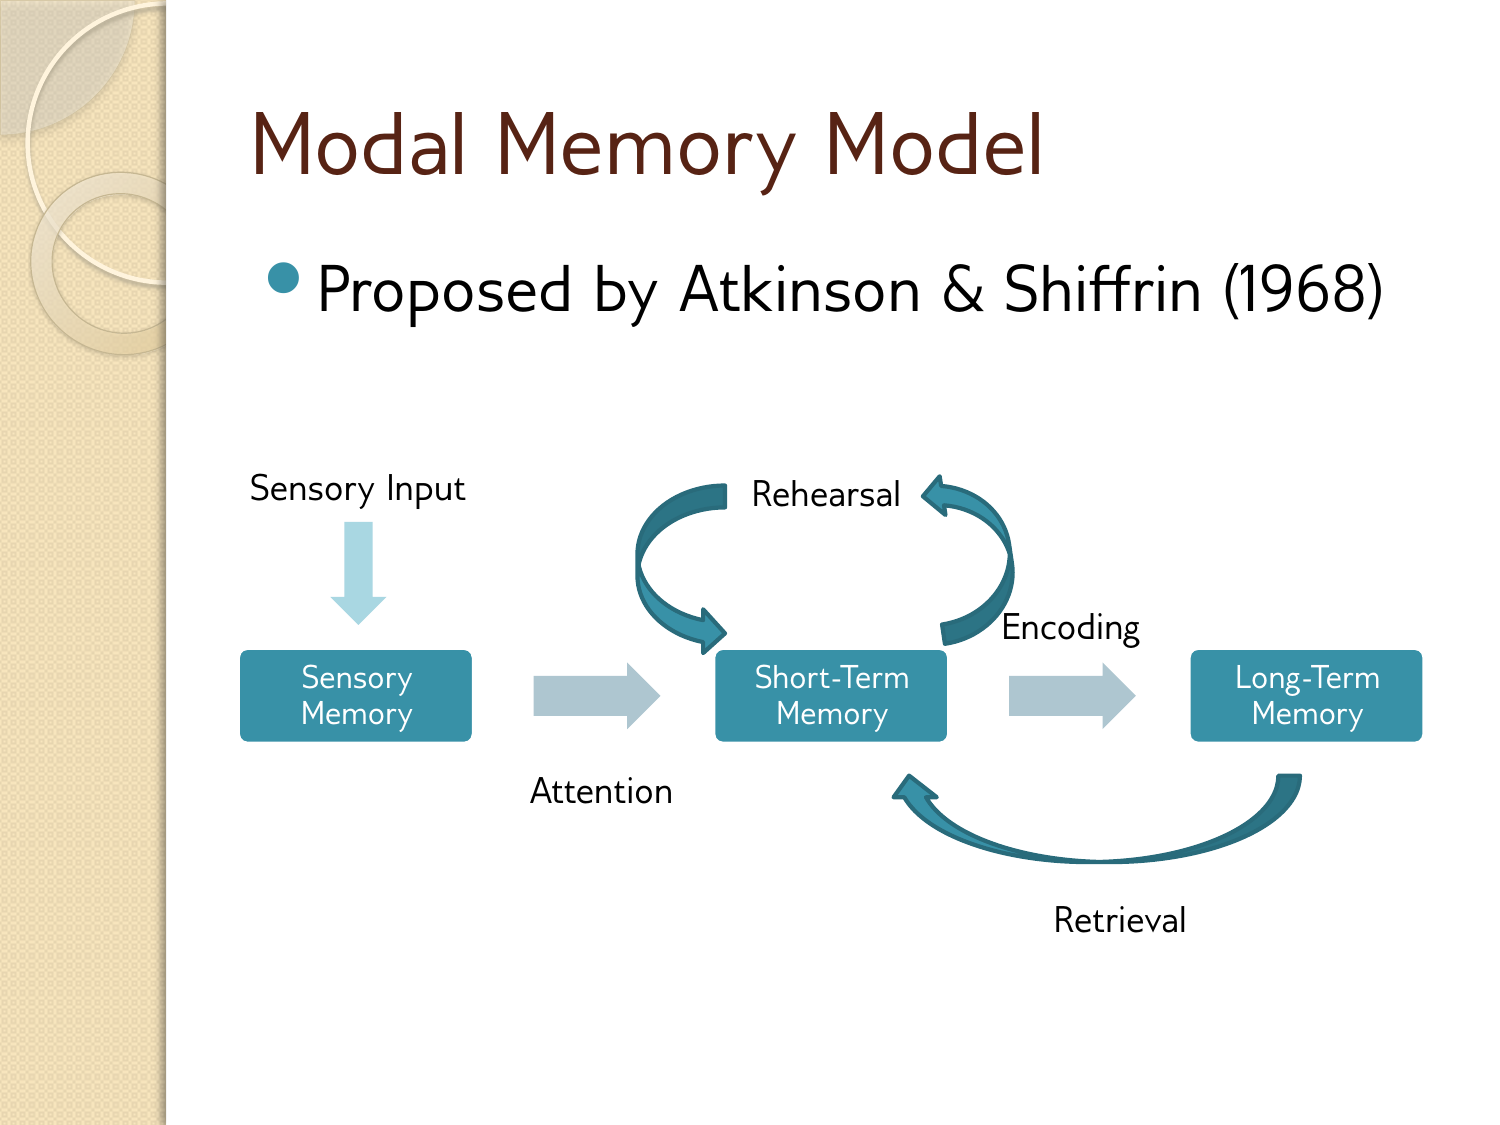

# Modal Memory Model
Proposed by Atkinson & Shiffrin (1968)
Sensory Memory

Short-Term Memory

Long-Term Memory
Sensory Input
Rehearsal

Encoding
Attention

Retrieval